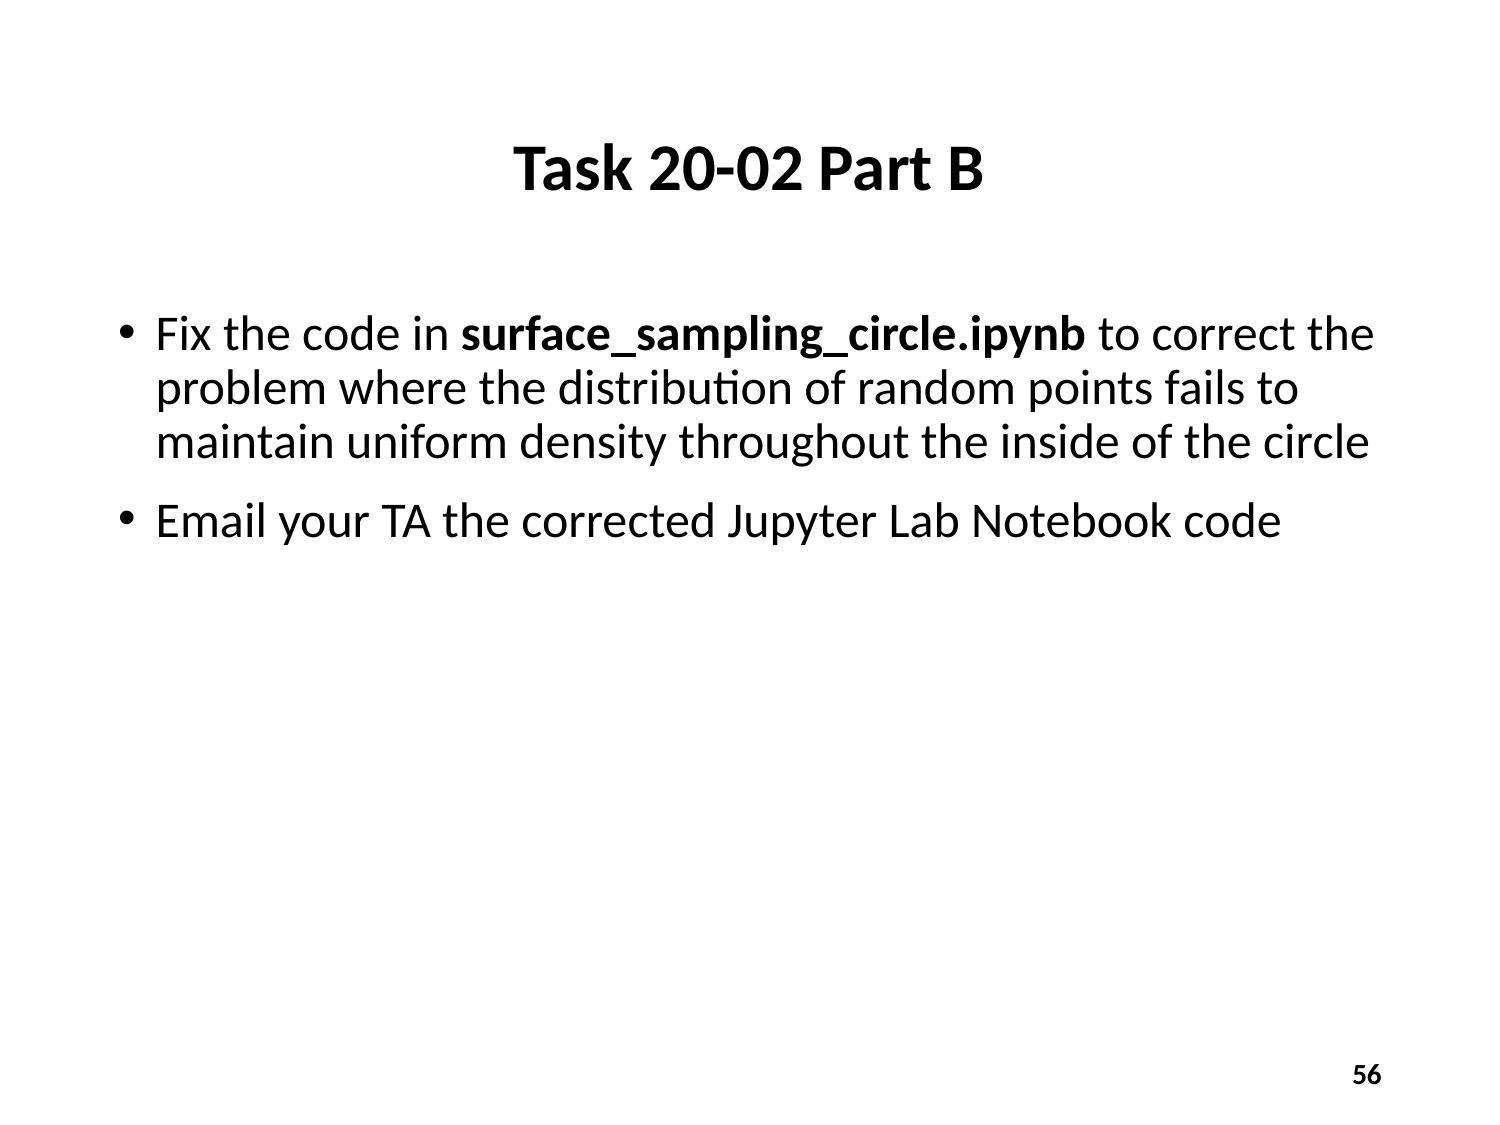

# Task 20-02 Part B
Fix the code in surface_sampling_circle.ipynb to correct the problem where the distribution of random points fails to maintain uniform density throughout the inside of the circle
Email your TA the corrected Jupyter Lab Notebook code
56